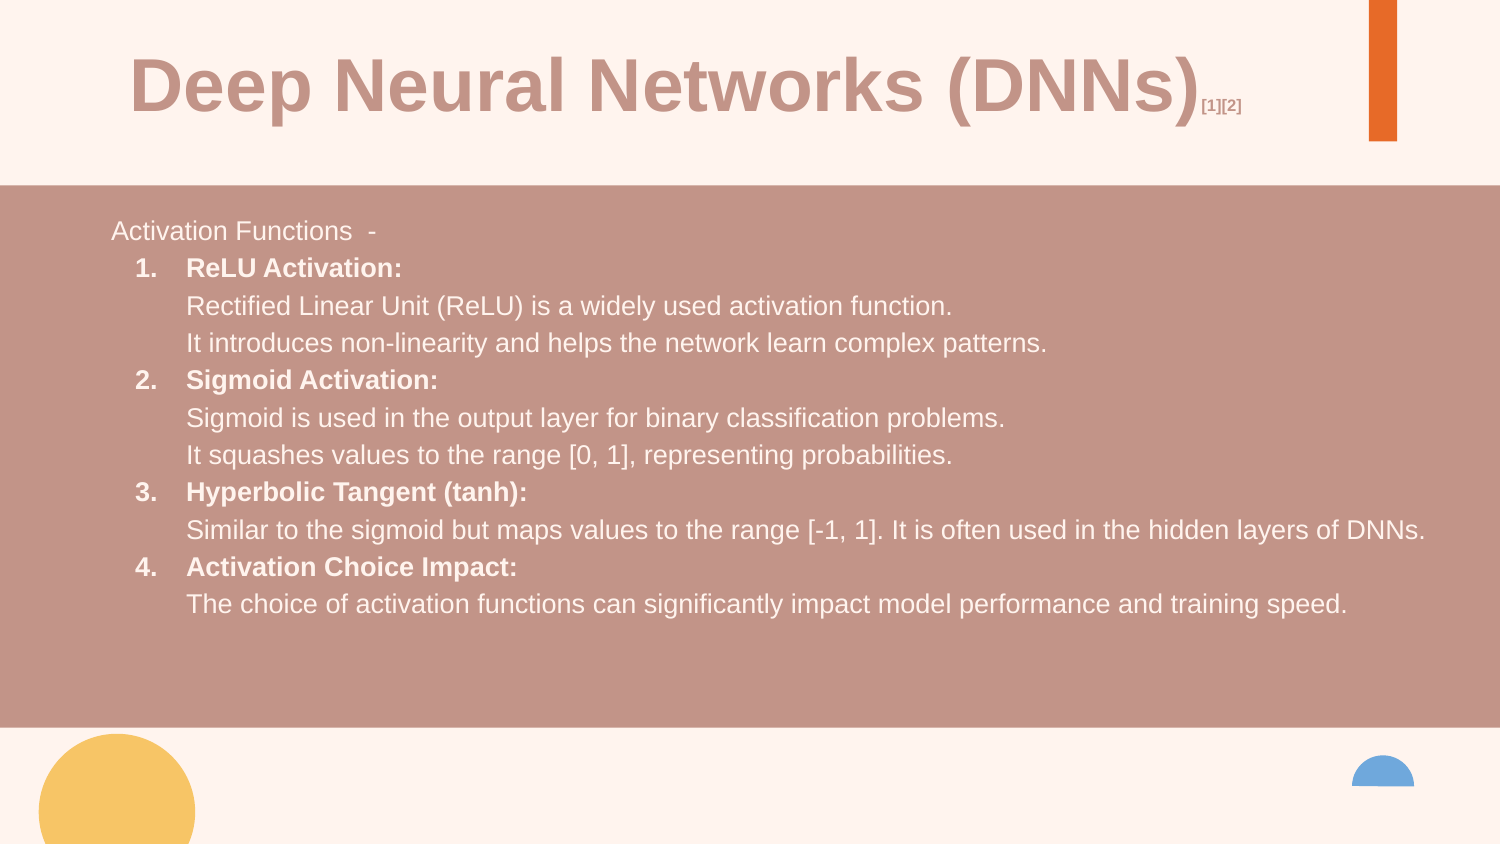

# Deep Neural Networks (DNNs)[1][2]

Activation Functions  -
ReLU Activation:
          Rectified Linear Unit (ReLU) is a widely used activation function.
          It introduces non-linearity and helps the network learn complex patterns.
Sigmoid Activation:
          Sigmoid is used in the output layer for binary classification problems.
          It squashes values to the range [0, 1], representing probabilities.
Hyperbolic Tangent (tanh):
Similar to the sigmoid but maps values to the range [-1, 1]. It is often used in the hidden layers of DNNs.
Activation Choice Impact:
The choice of activation functions can significantly impact model performance and training speed.